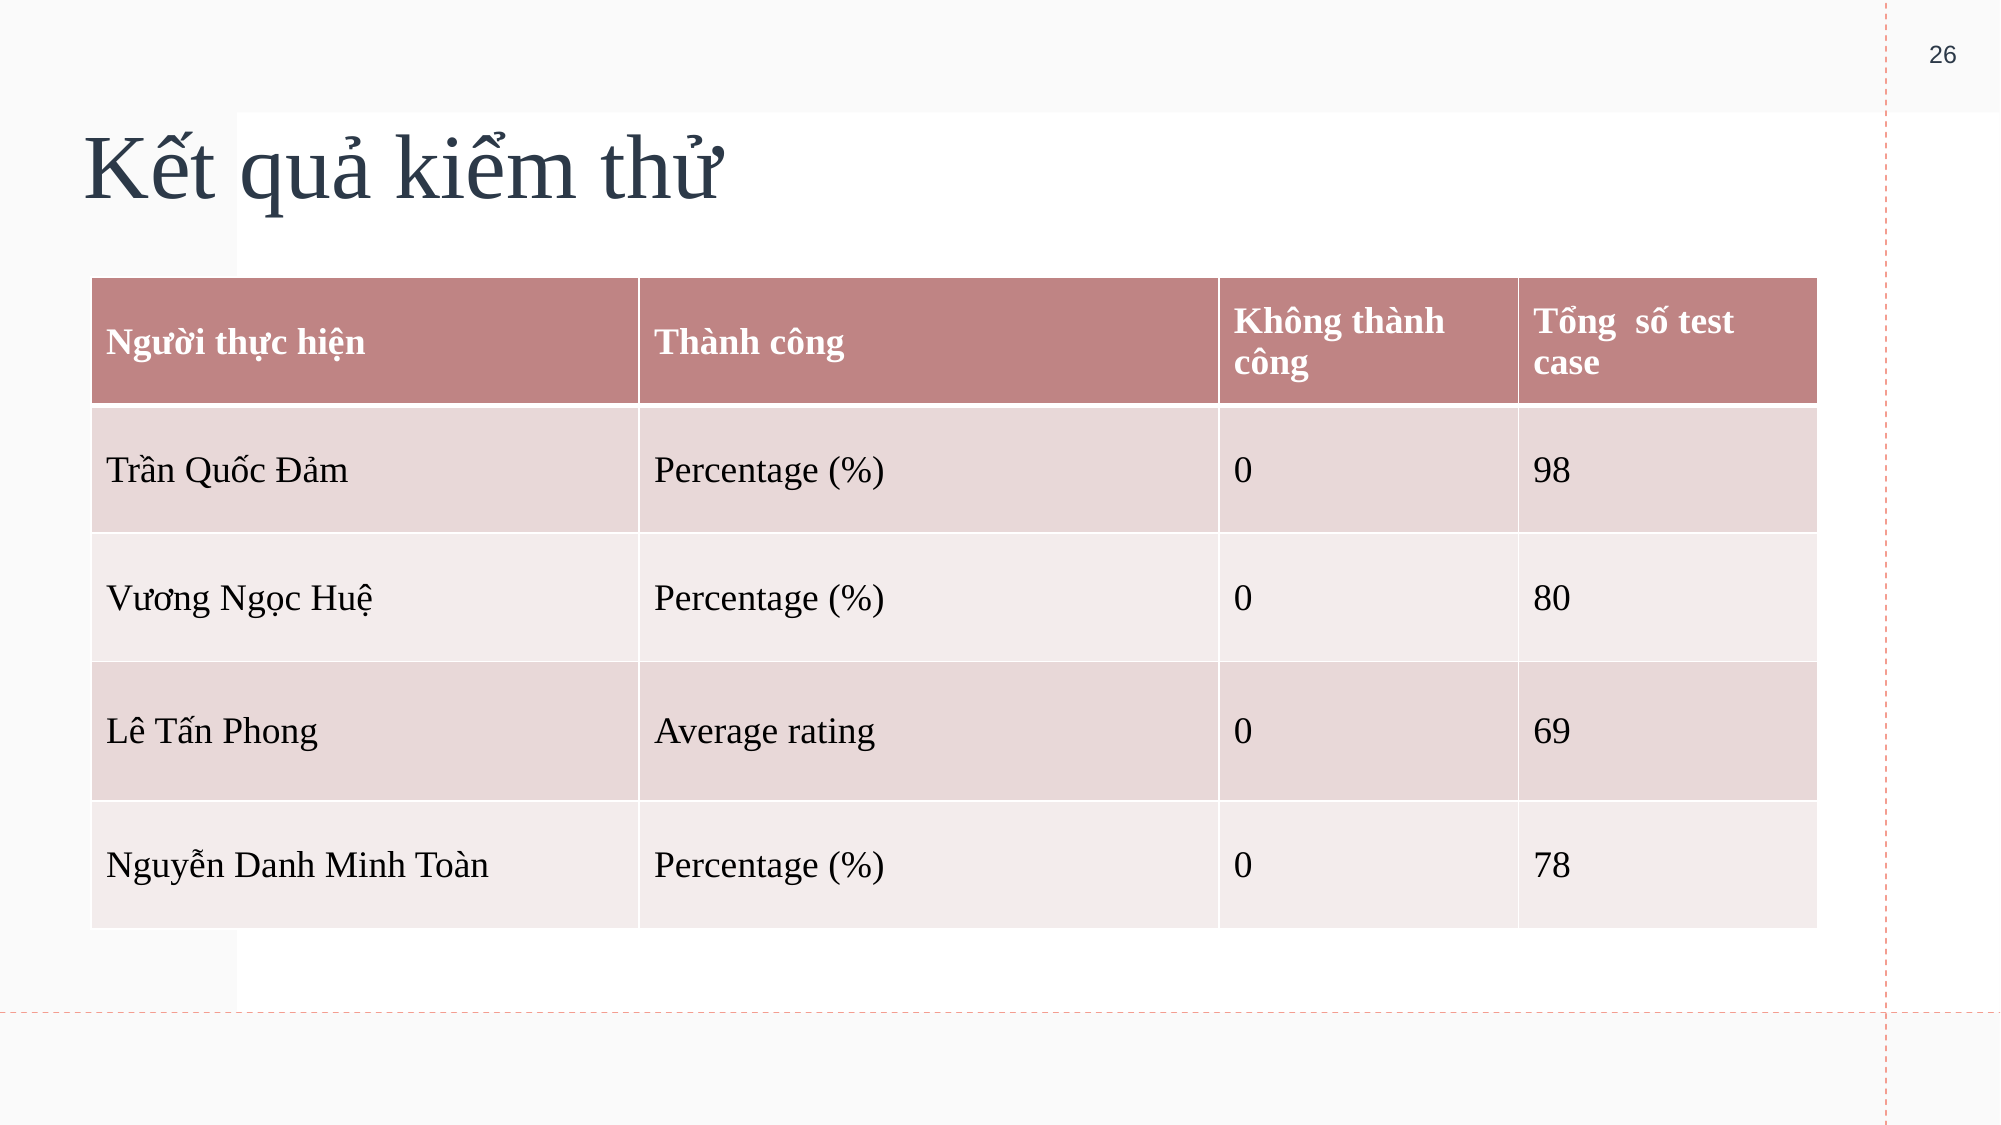

26
# Kết quả kiểm thử
| Người thực hiện | Thành công | Không thành công | Tổng số test case |
| --- | --- | --- | --- |
| Trần Quốc Đảm | Percentage (%) | 0 | 98 |
| Vương Ngọc Huệ | Percentage (%) | 0 | 80 |
| Lê Tấn Phong | Average rating | 0 | 69 |
| Nguyễn Danh Minh Toàn | Percentage (%) | 0 | 78 |